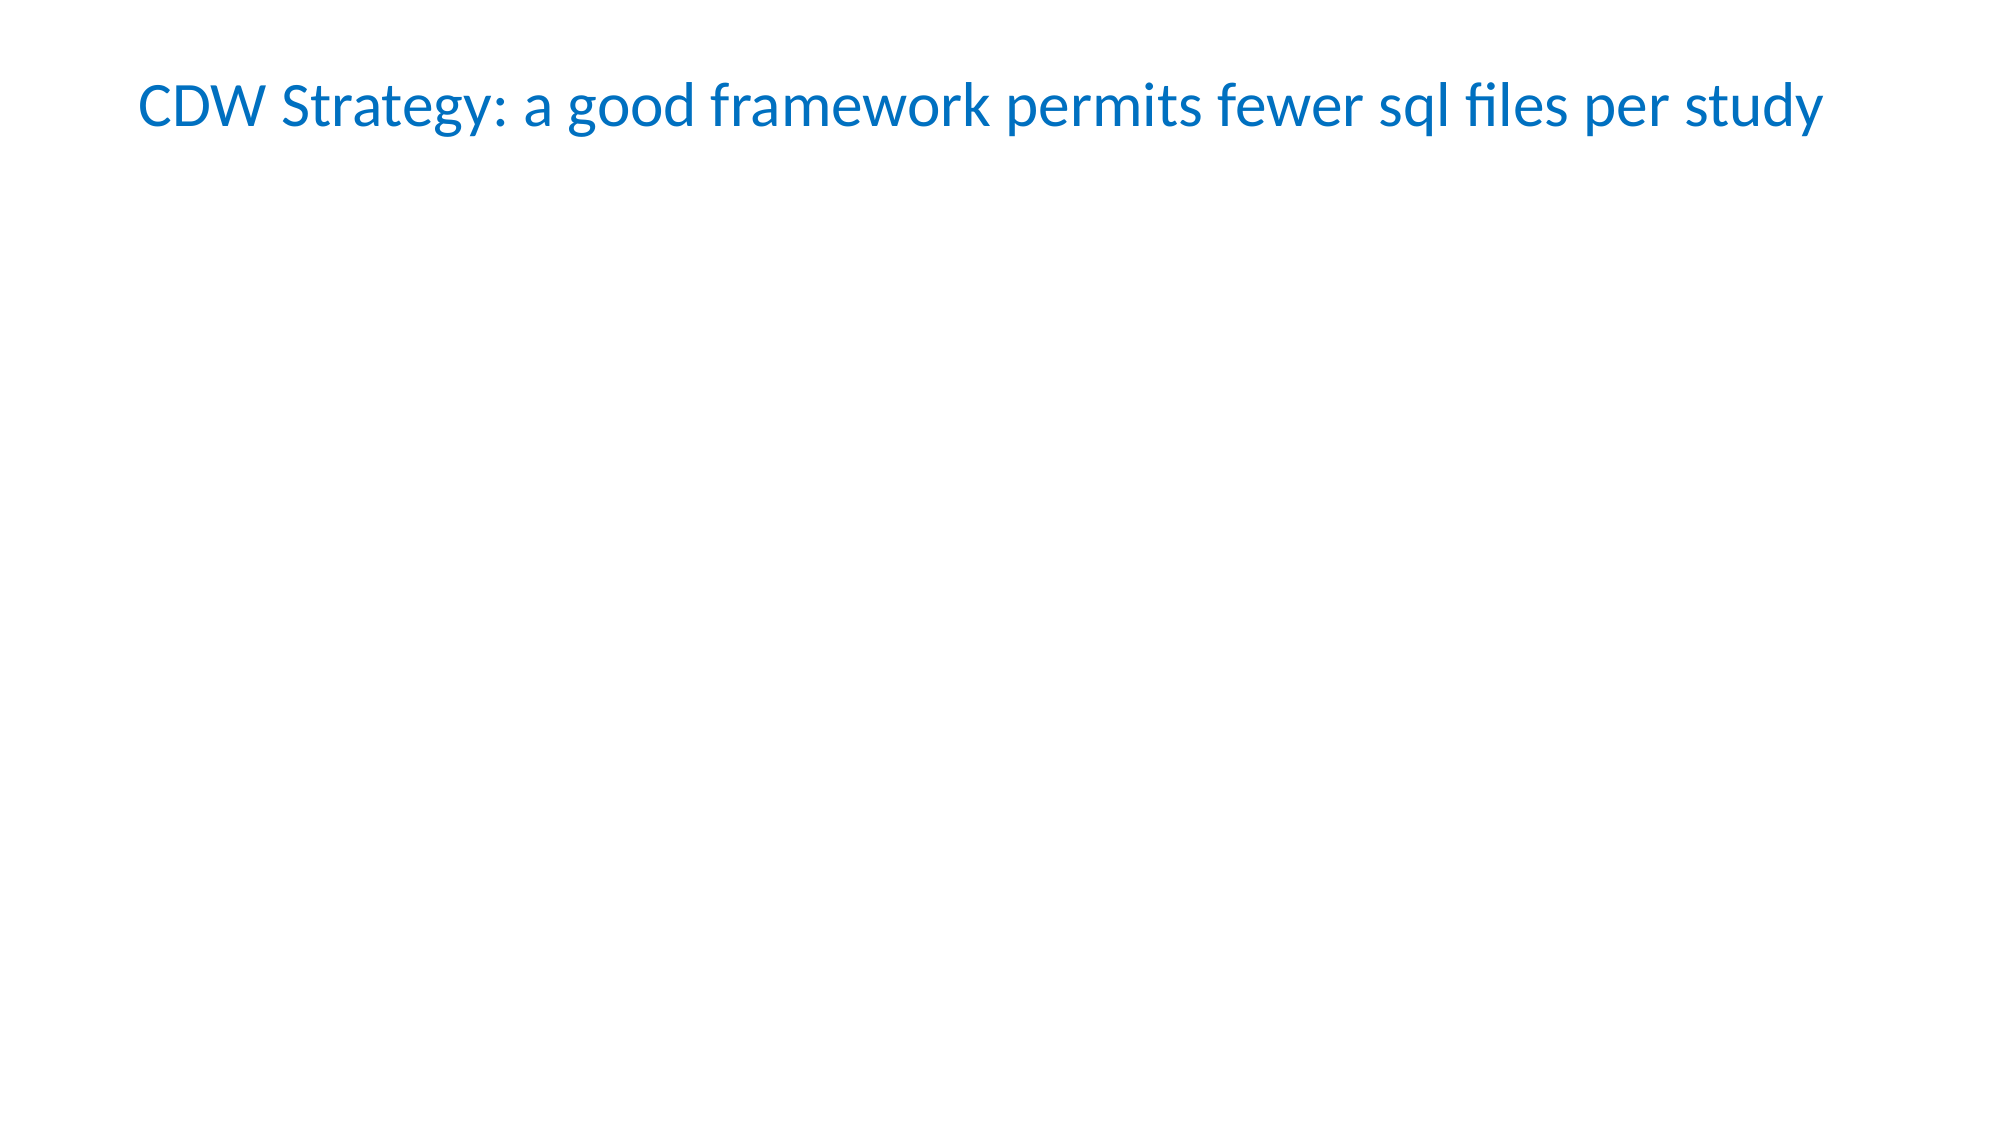

# CDW Strategy: a good framework permits fewer sql files per study